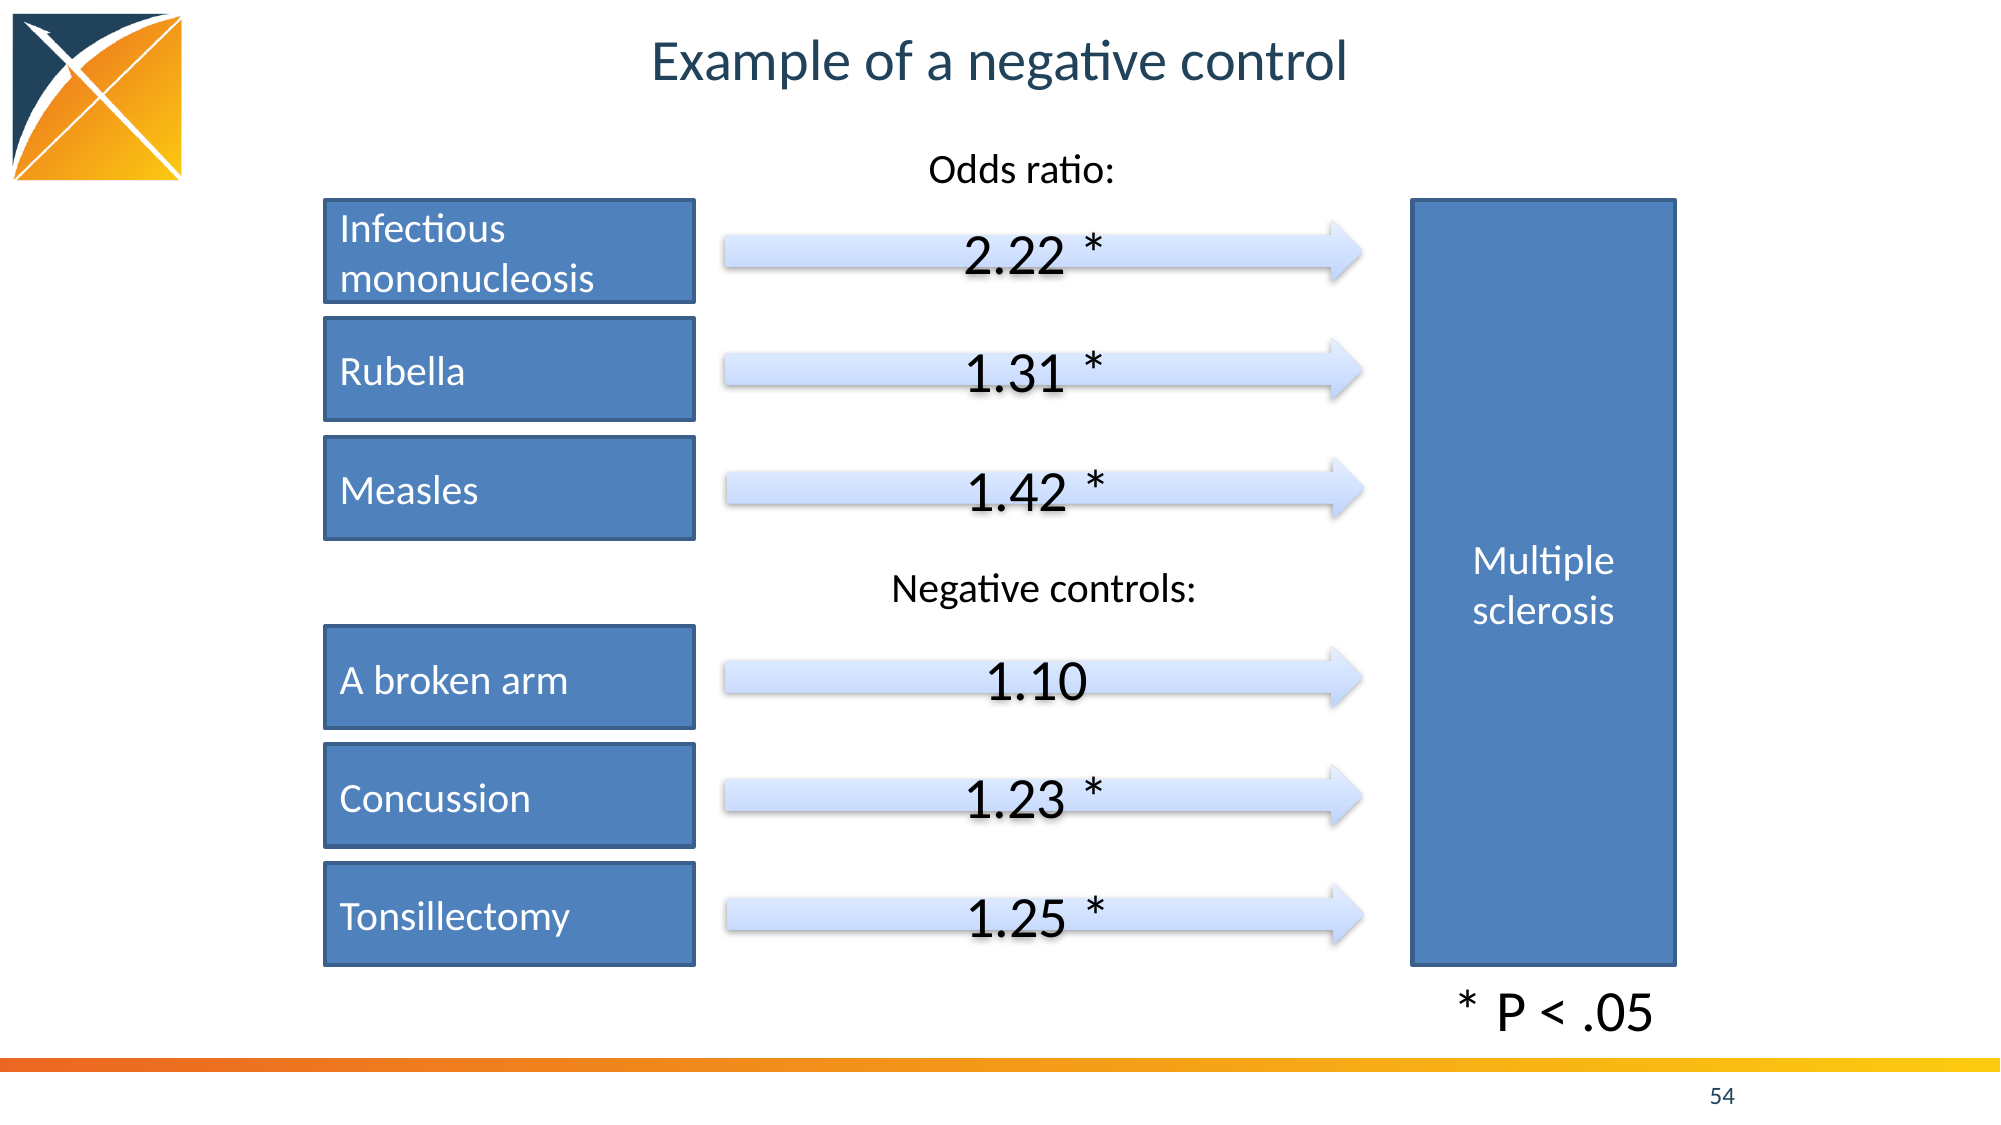

Example of a negative control
Odds ratio:
Infectious
mononucleosis
Multiple sclerosis
2.22 *
Rubella
1.31 *
Measles
1.42 *
Negative controls:
A broken arm
1.10
Concussion
1.23 *
Tonsillectomy
1.25 *
* P < .05
54